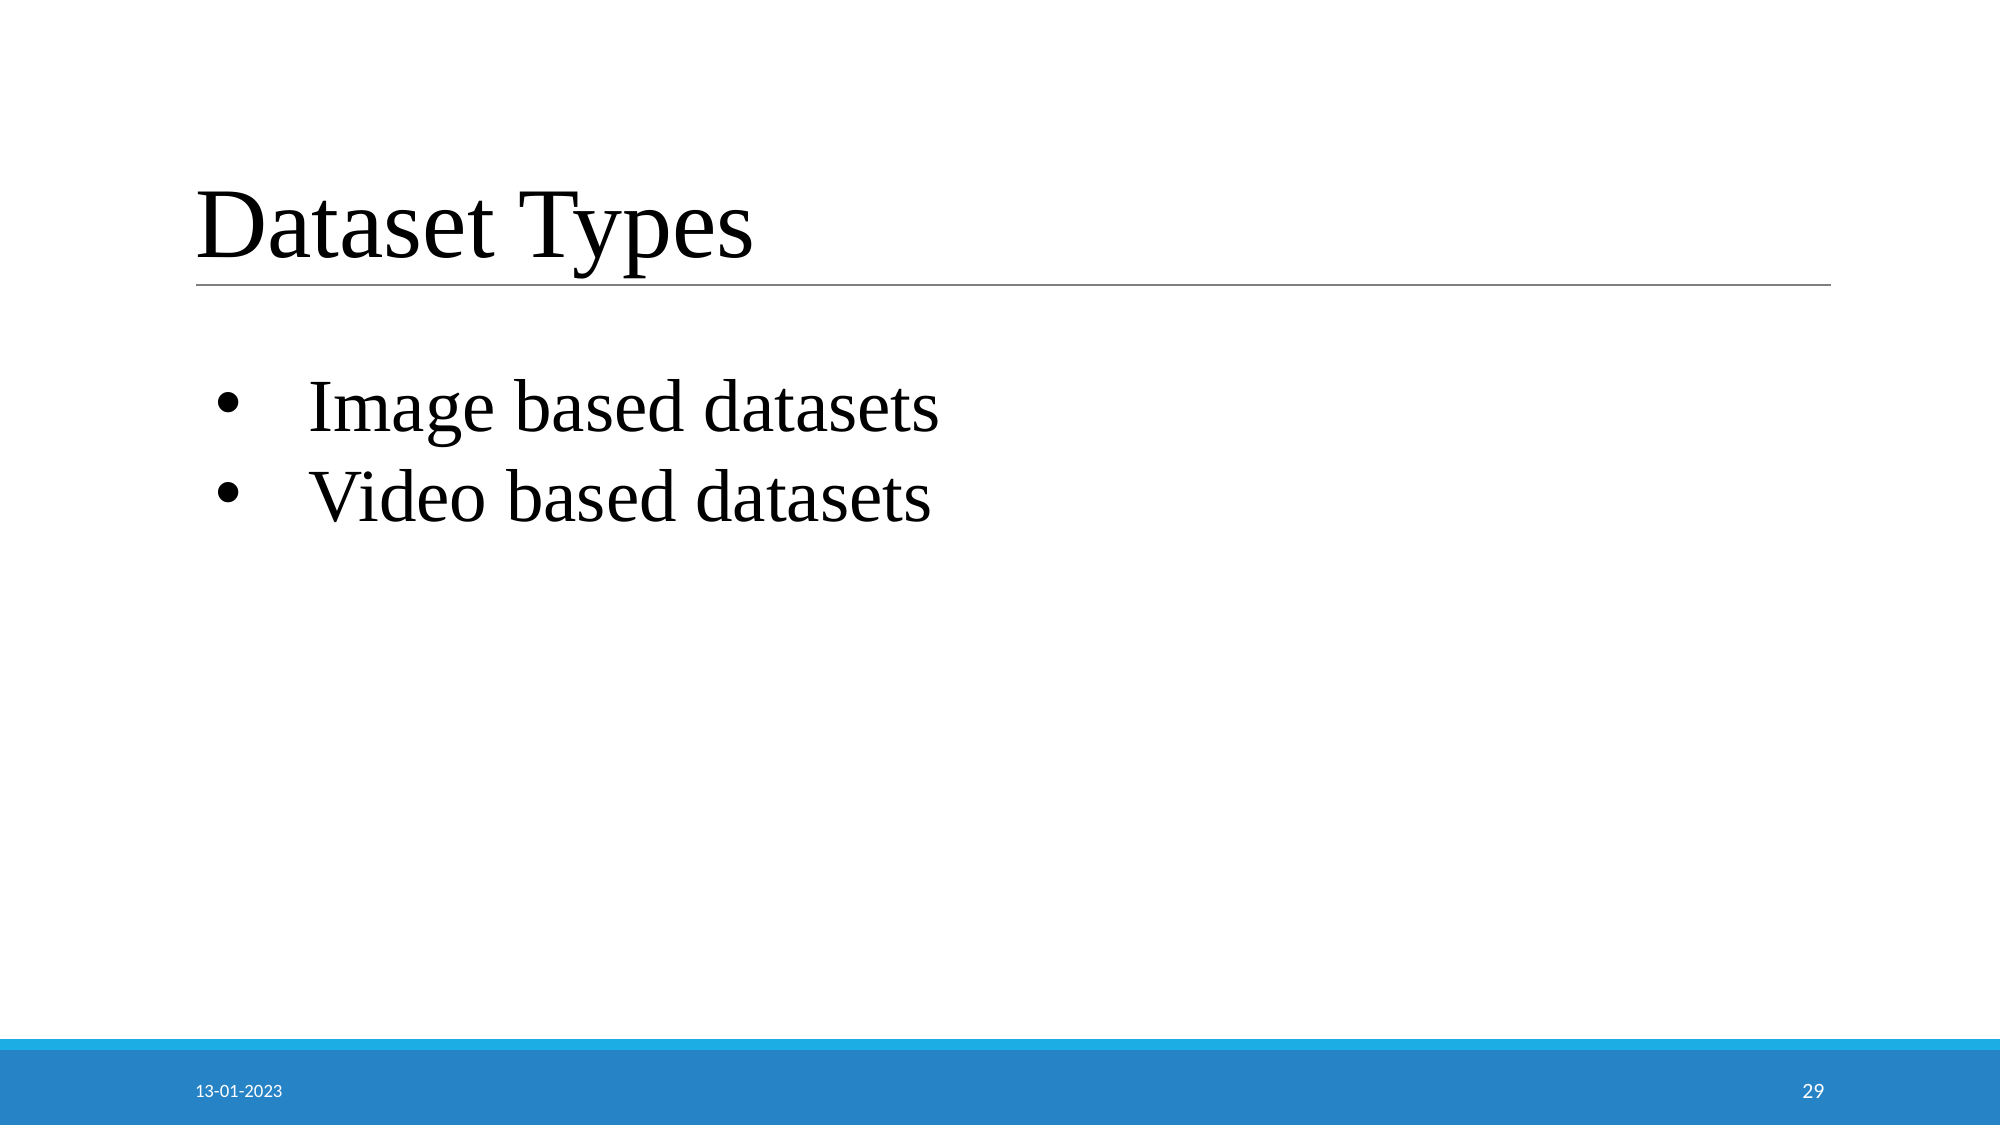

# Dataset Types
Image based datasets
Video based datasets

13-01-2023
29